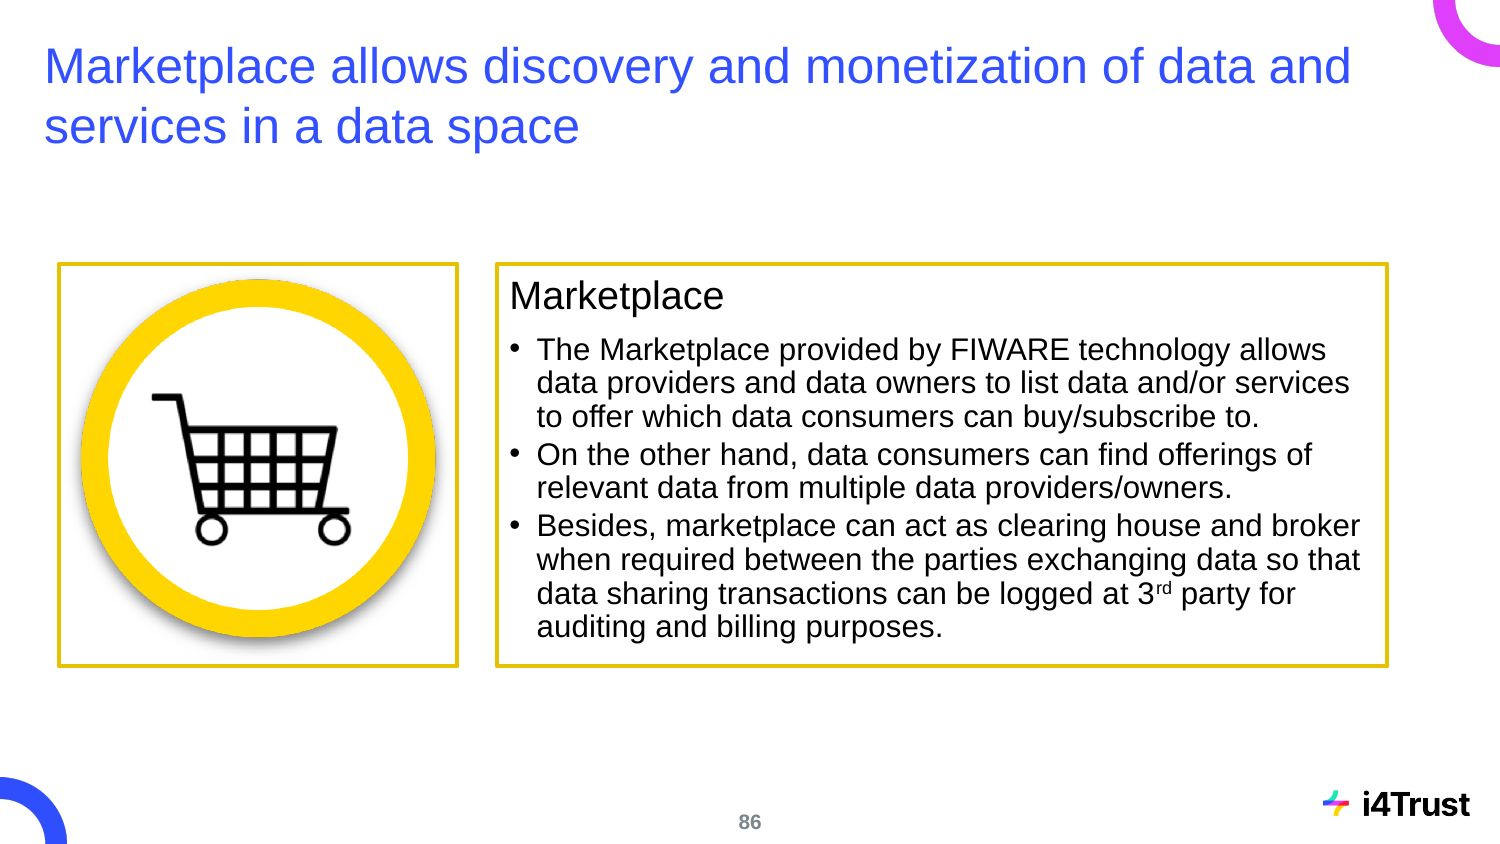

# Marketplace allows discovery and monetization of data and services in a data space

Marketplace
The Marketplace provided by FIWARE technology allows data providers and data owners to list data and/or services to offer which data consumers can buy/subscribe to.
On the other hand, data consumers can find offerings of relevant data from multiple data providers/owners.
Besides, marketplace can act as clearing house and broker when required between the parties exchanging data so that data sharing transactions can be logged at 3rd party for auditing and billing purposes.
86